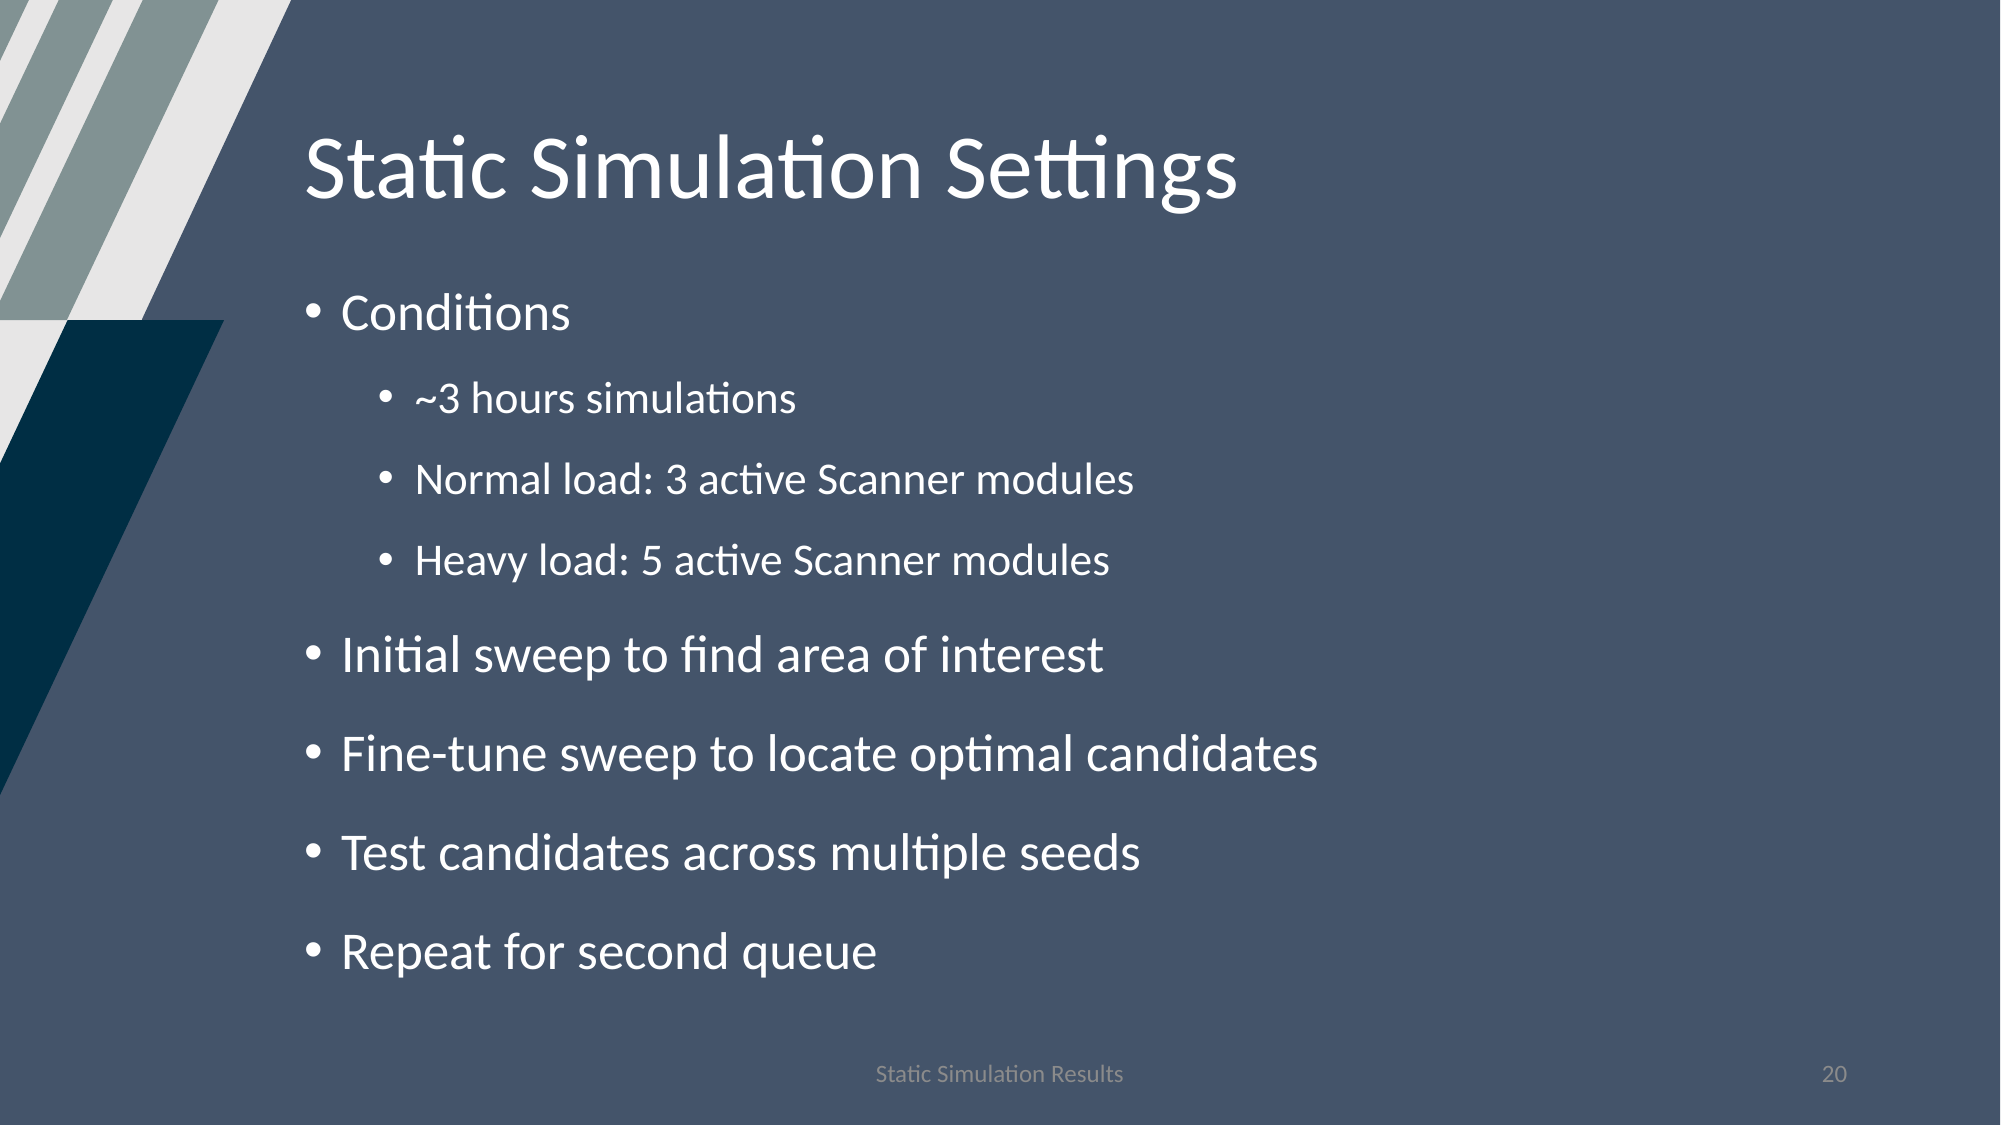

# Static Simulation Settings
Conditions
~3 hours simulations
Normal load: 3 active Scanner modules
Heavy load: 5 active Scanner modules
Initial sweep to find area of interest
Fine-tune sweep to locate optimal candidates
Test candidates across multiple seeds
Repeat for second queue
Static Simulation Results
20